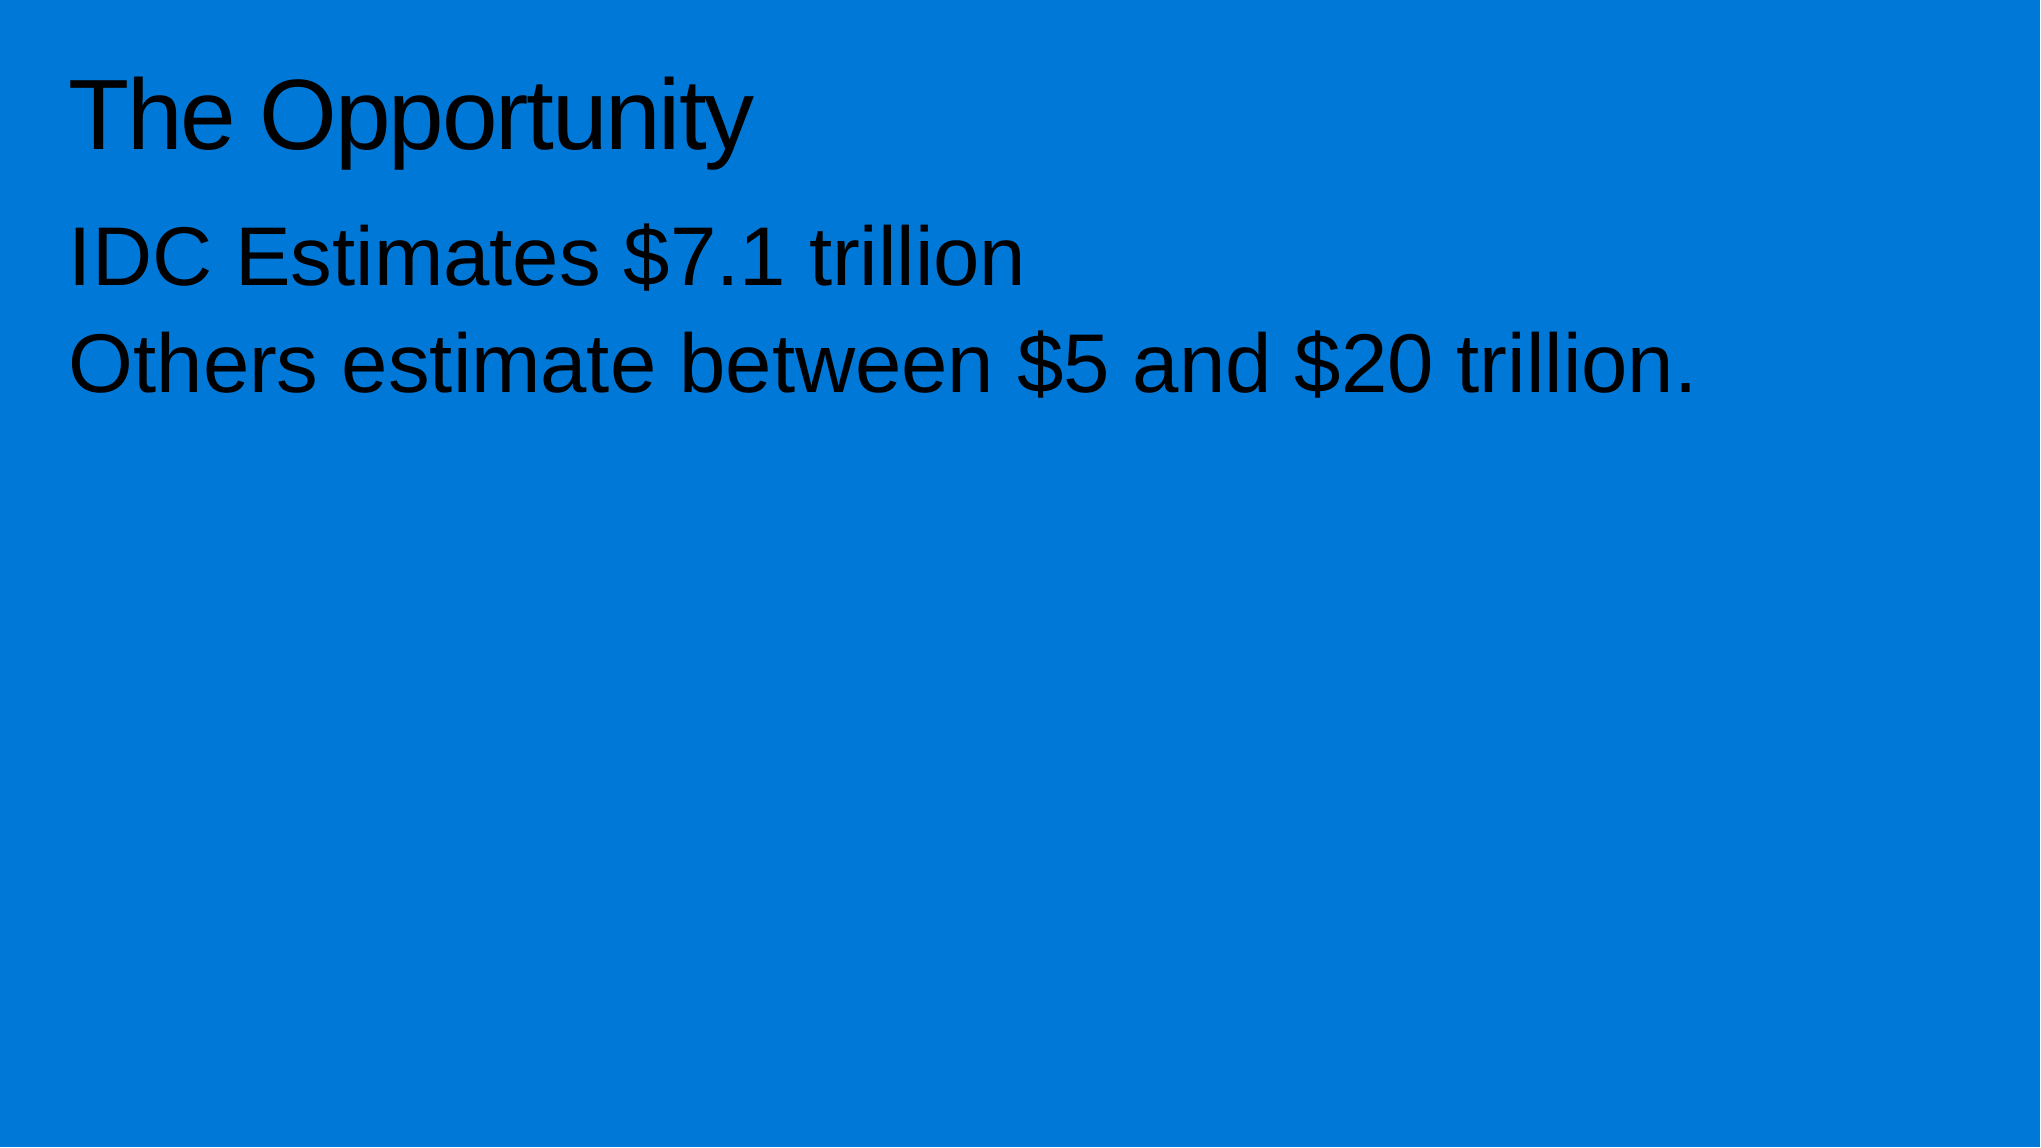

# The Opportunity
IDC Estimates $7.1 trillion
Others estimate between $5 and $20 trillion.